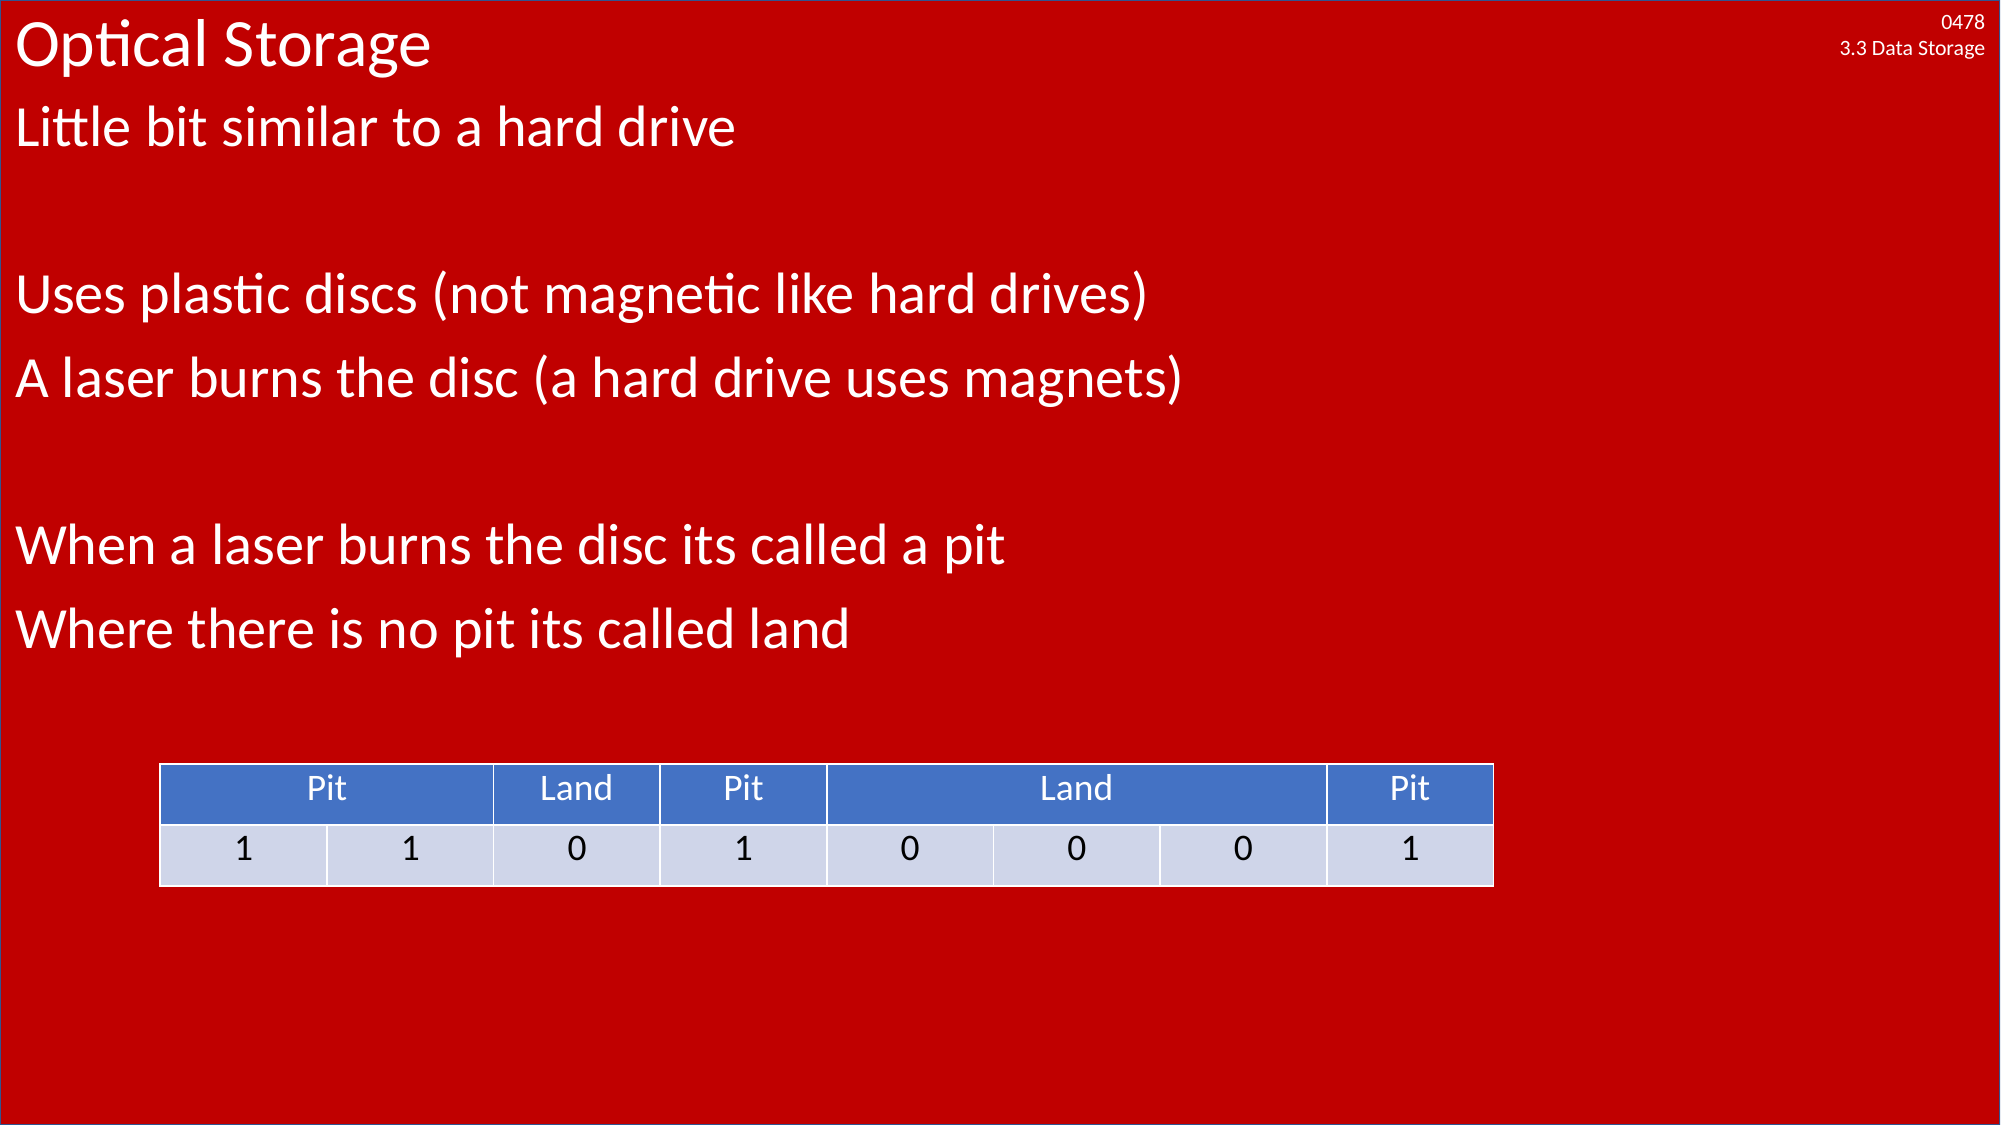

# Optical Storage
Little bit similar to a hard drive

Uses plastic discs (not magnetic like hard drives)
A laser burns the disc (a hard drive uses magnets)

When a laser burns the disc its called a pit
Where there is no pit its called land

| Pit |  | Land | Pit | Land |  |  | Pit |
| --- | --- | --- | --- | --- | --- | --- | --- |
| 1 | 1 | 0 | 1 | 0 | 0 | 0 | 1 |